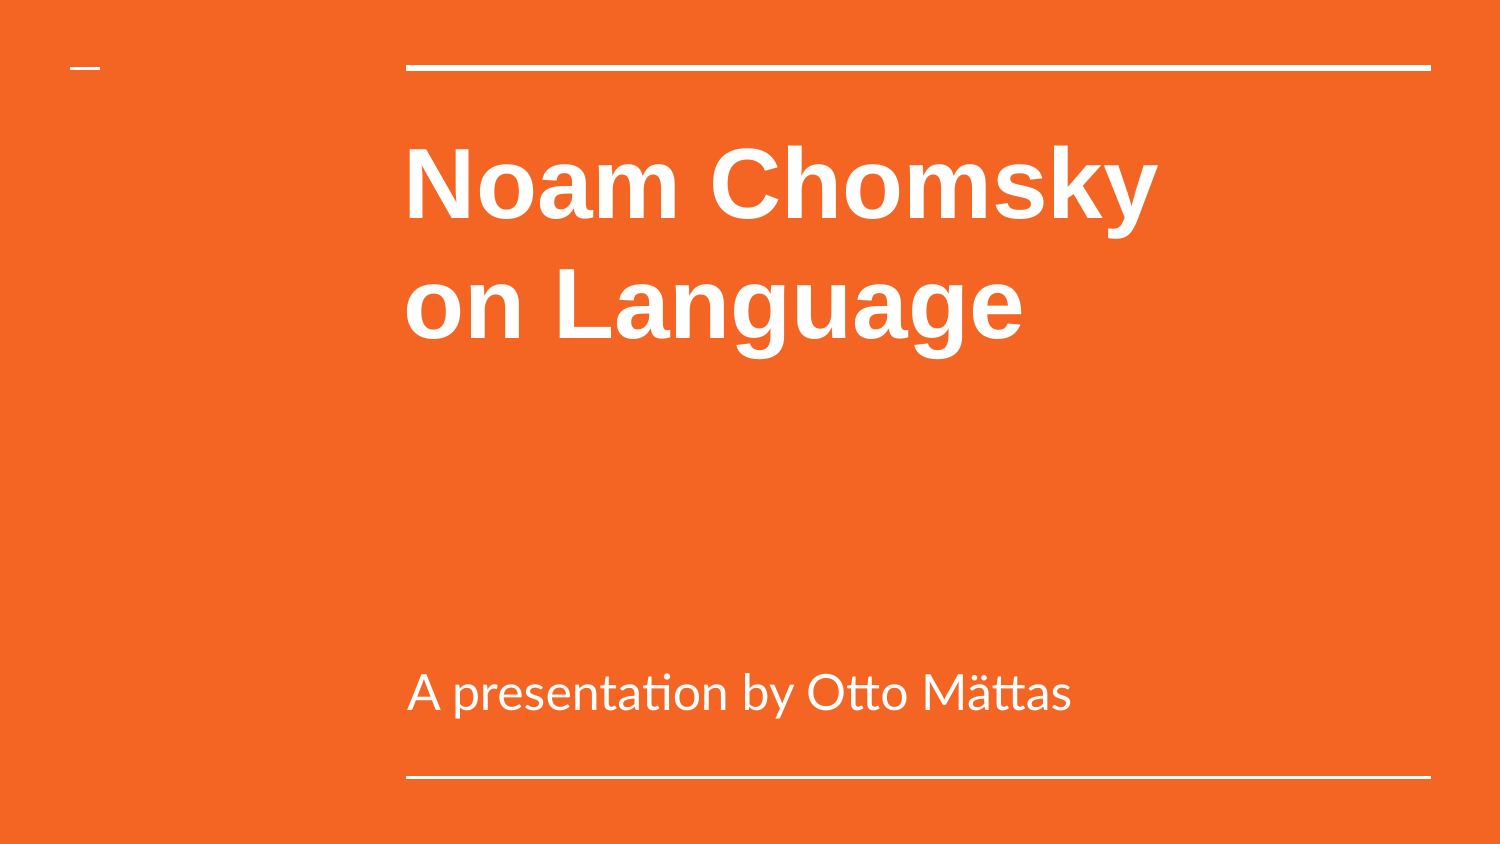

# Noam Chomsky
on Language
A presentation by Otto Mättas